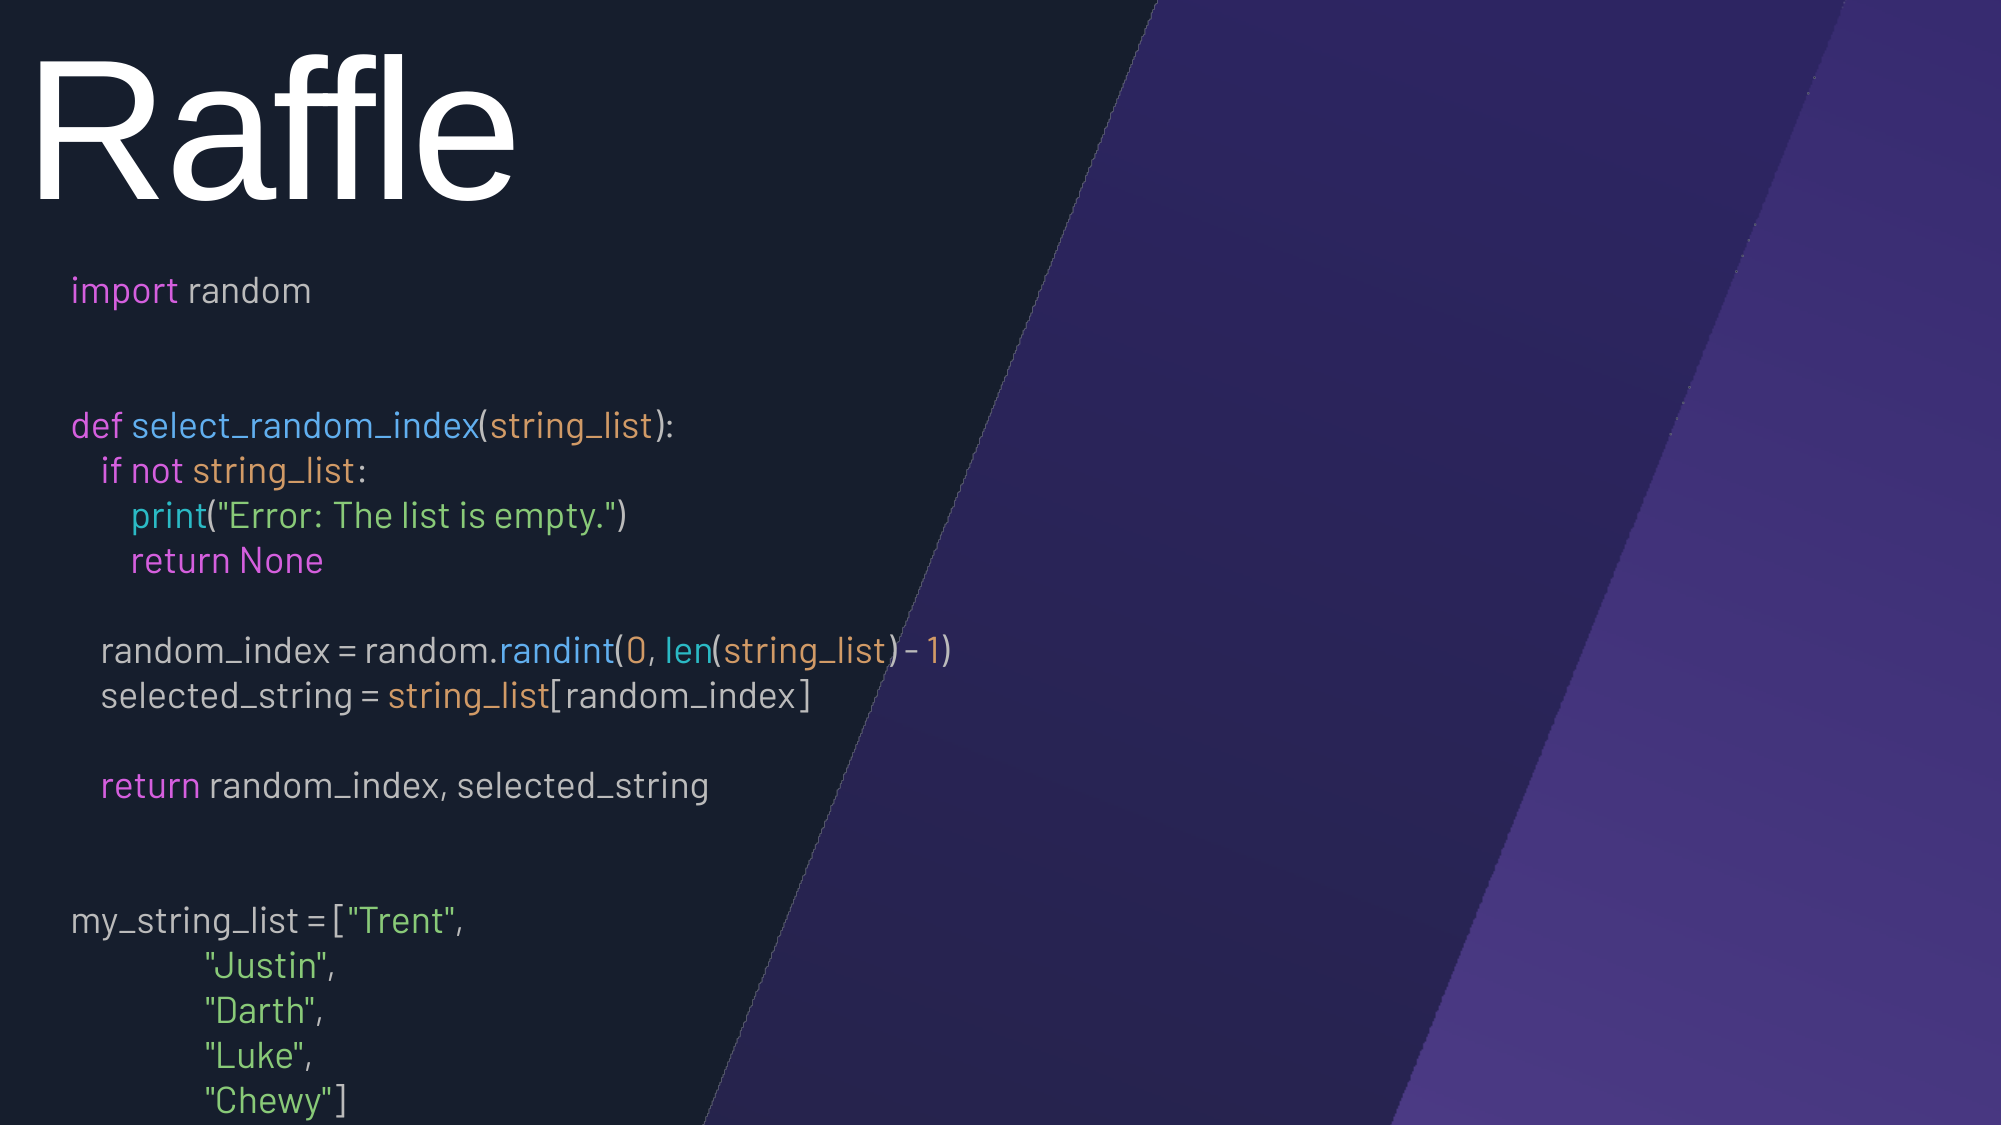

Raffle
import random
def select_random_index(string_list):
    if not string_list:
        print("Error: The list is empty.")
        return None
    random_index = random.randint(0, len(string_list) - 1)
    selected_string = string_list[random_index]
    return random_index, selected_string
my_string_list = ["Trent",
                  "Justin",
                  "Darth",
                  "Luke",
                  "Chewy"]
random_index, selected_string = select_random_index(my_string_list)
print(f"Randomly selected index: {random_index}: {selected_string}")
# Title Slide

AWS User Groups
45